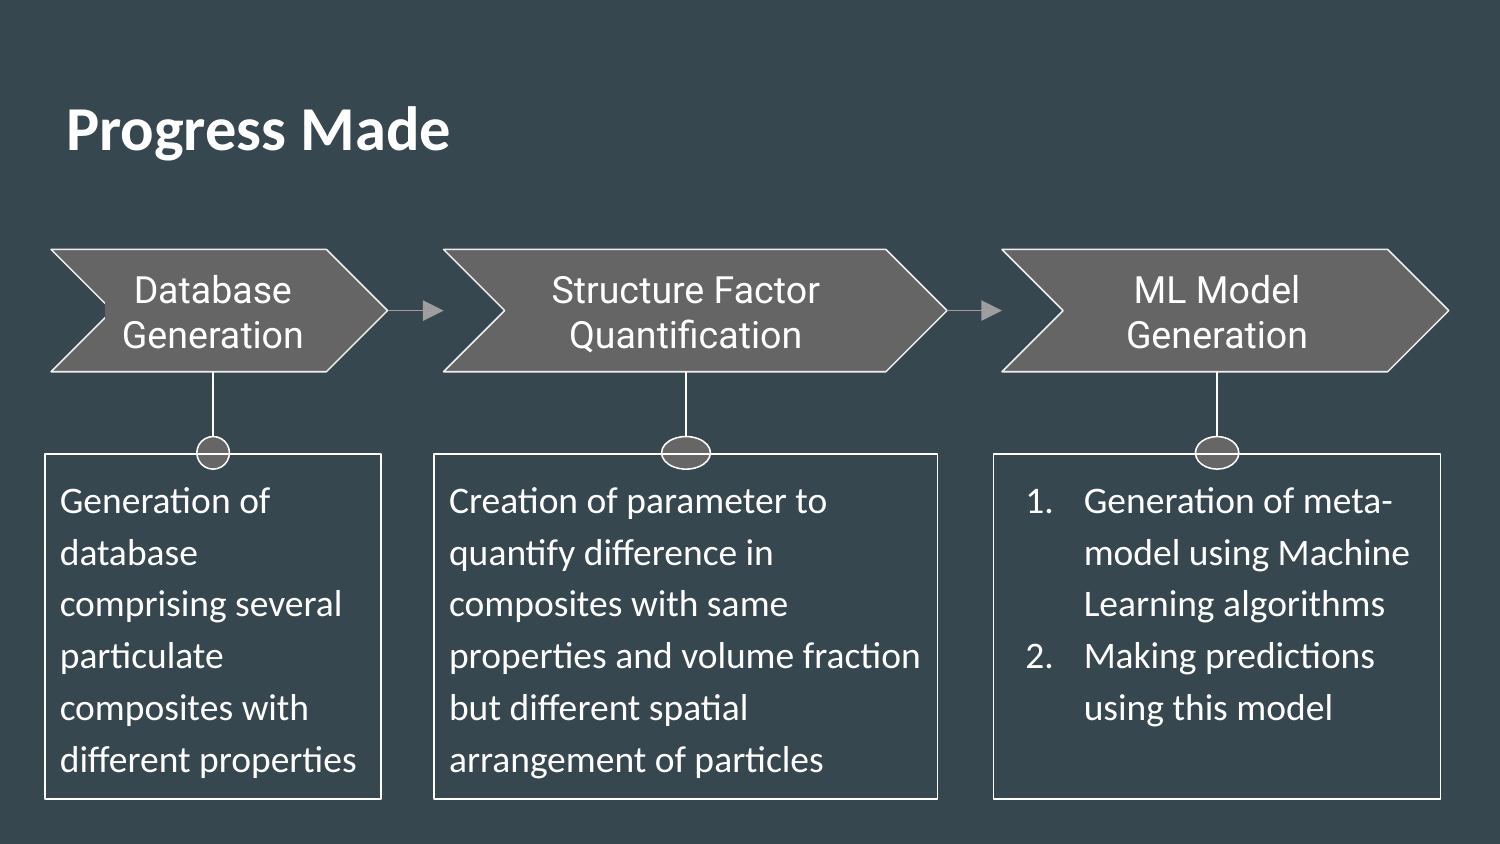

# Progress Made

Database Generation
Structure Factor Quantification
ML Model Generation

Generation of database comprising several particulate composites with different properties
Creation of parameter to quantify difference in composites with same properties and volume fraction but different spatial arrangement of particles
Generation of meta-model using Machine Learning algorithms
Making predictions using this model